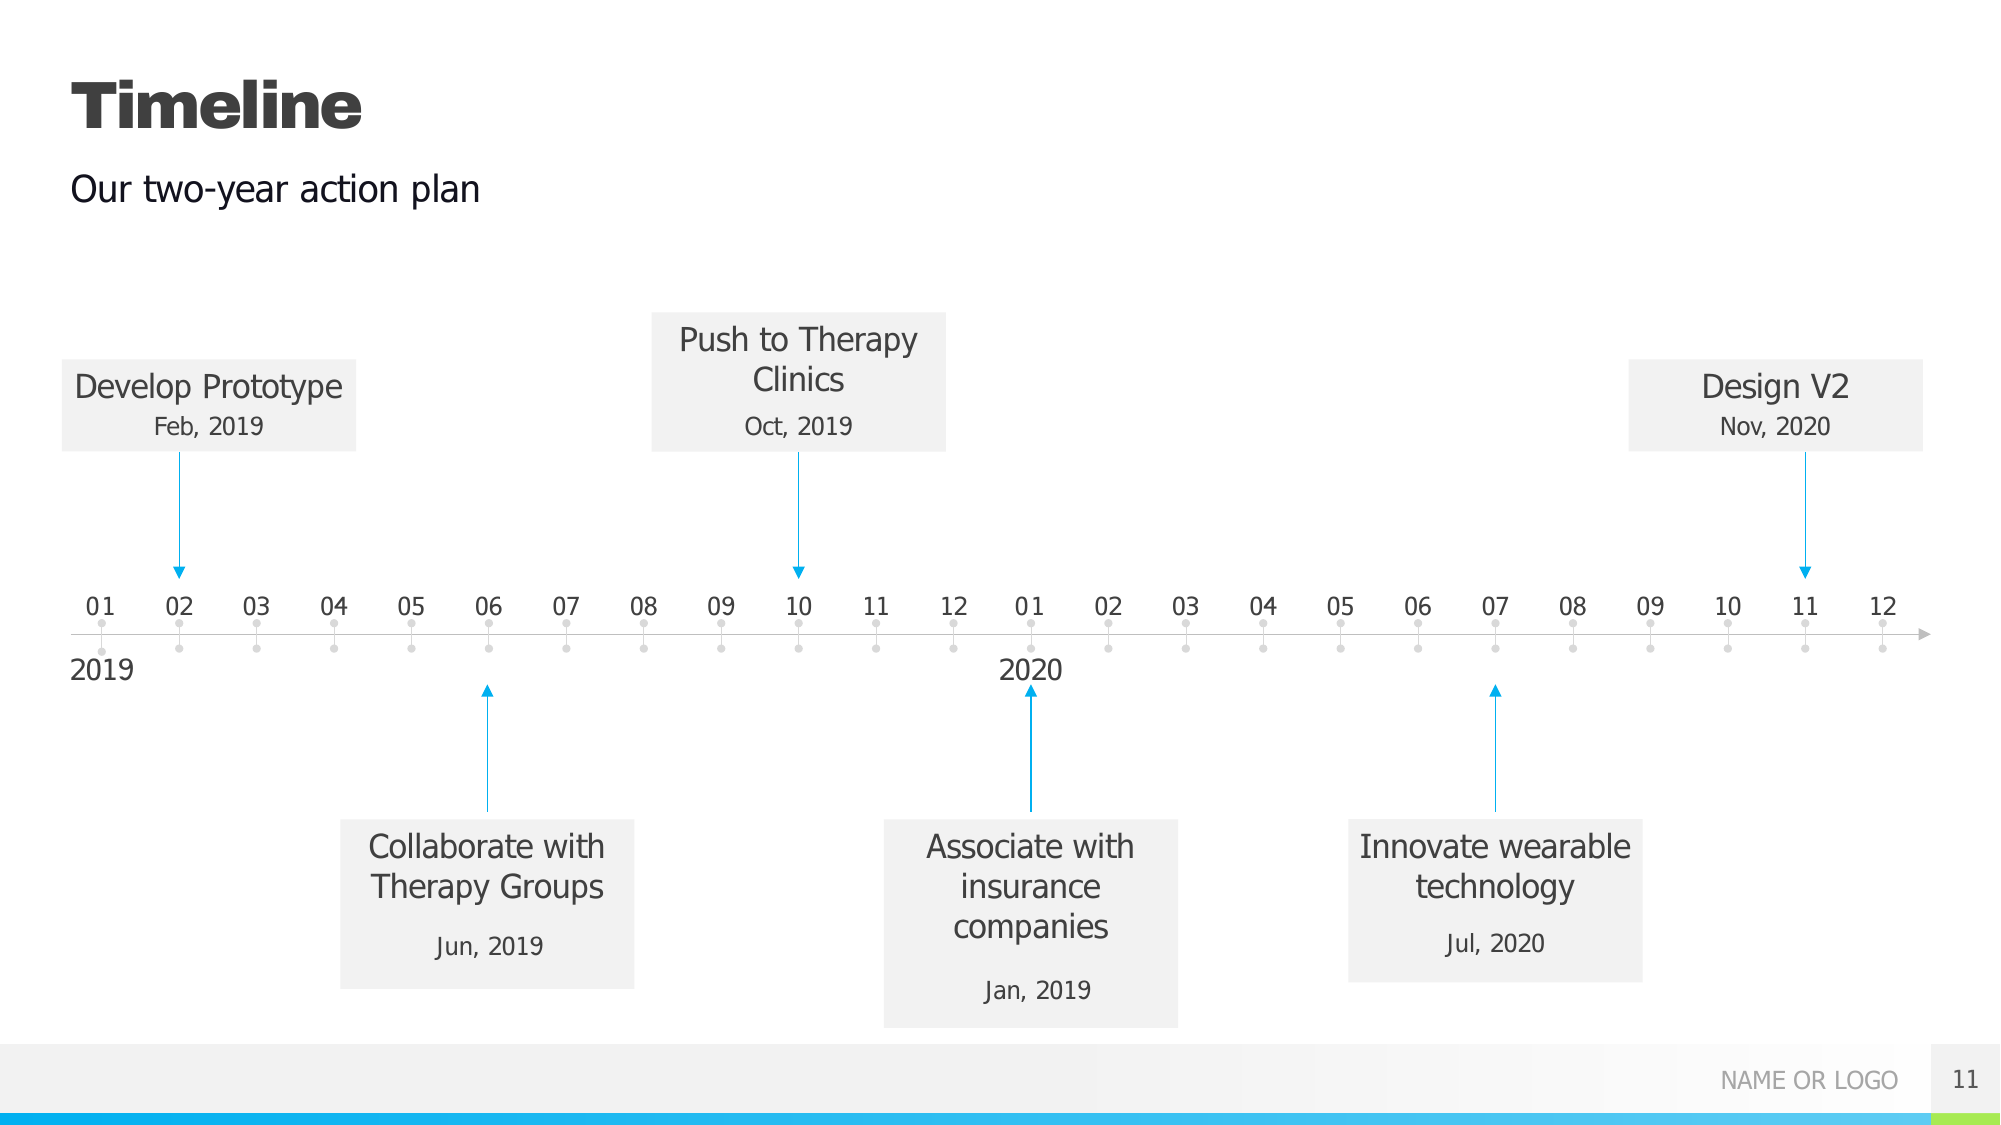

# Timeline
Our two-year action plan
Push to Therapy Clinics
Develop Prototype
Design V2
Feb, 2019
Oct, 2019
Nov, 2020
01
02
03
04
05
06
07
08
09
10
11
12
01
02
03
04
05
06
07
08
09
10
11
12
2019
2020
Collaborate with Therapy Groups
Associate with insurance companies

Innovate wearable technology

Jul, 2020
Jun, 2019
Jan, 2019
11